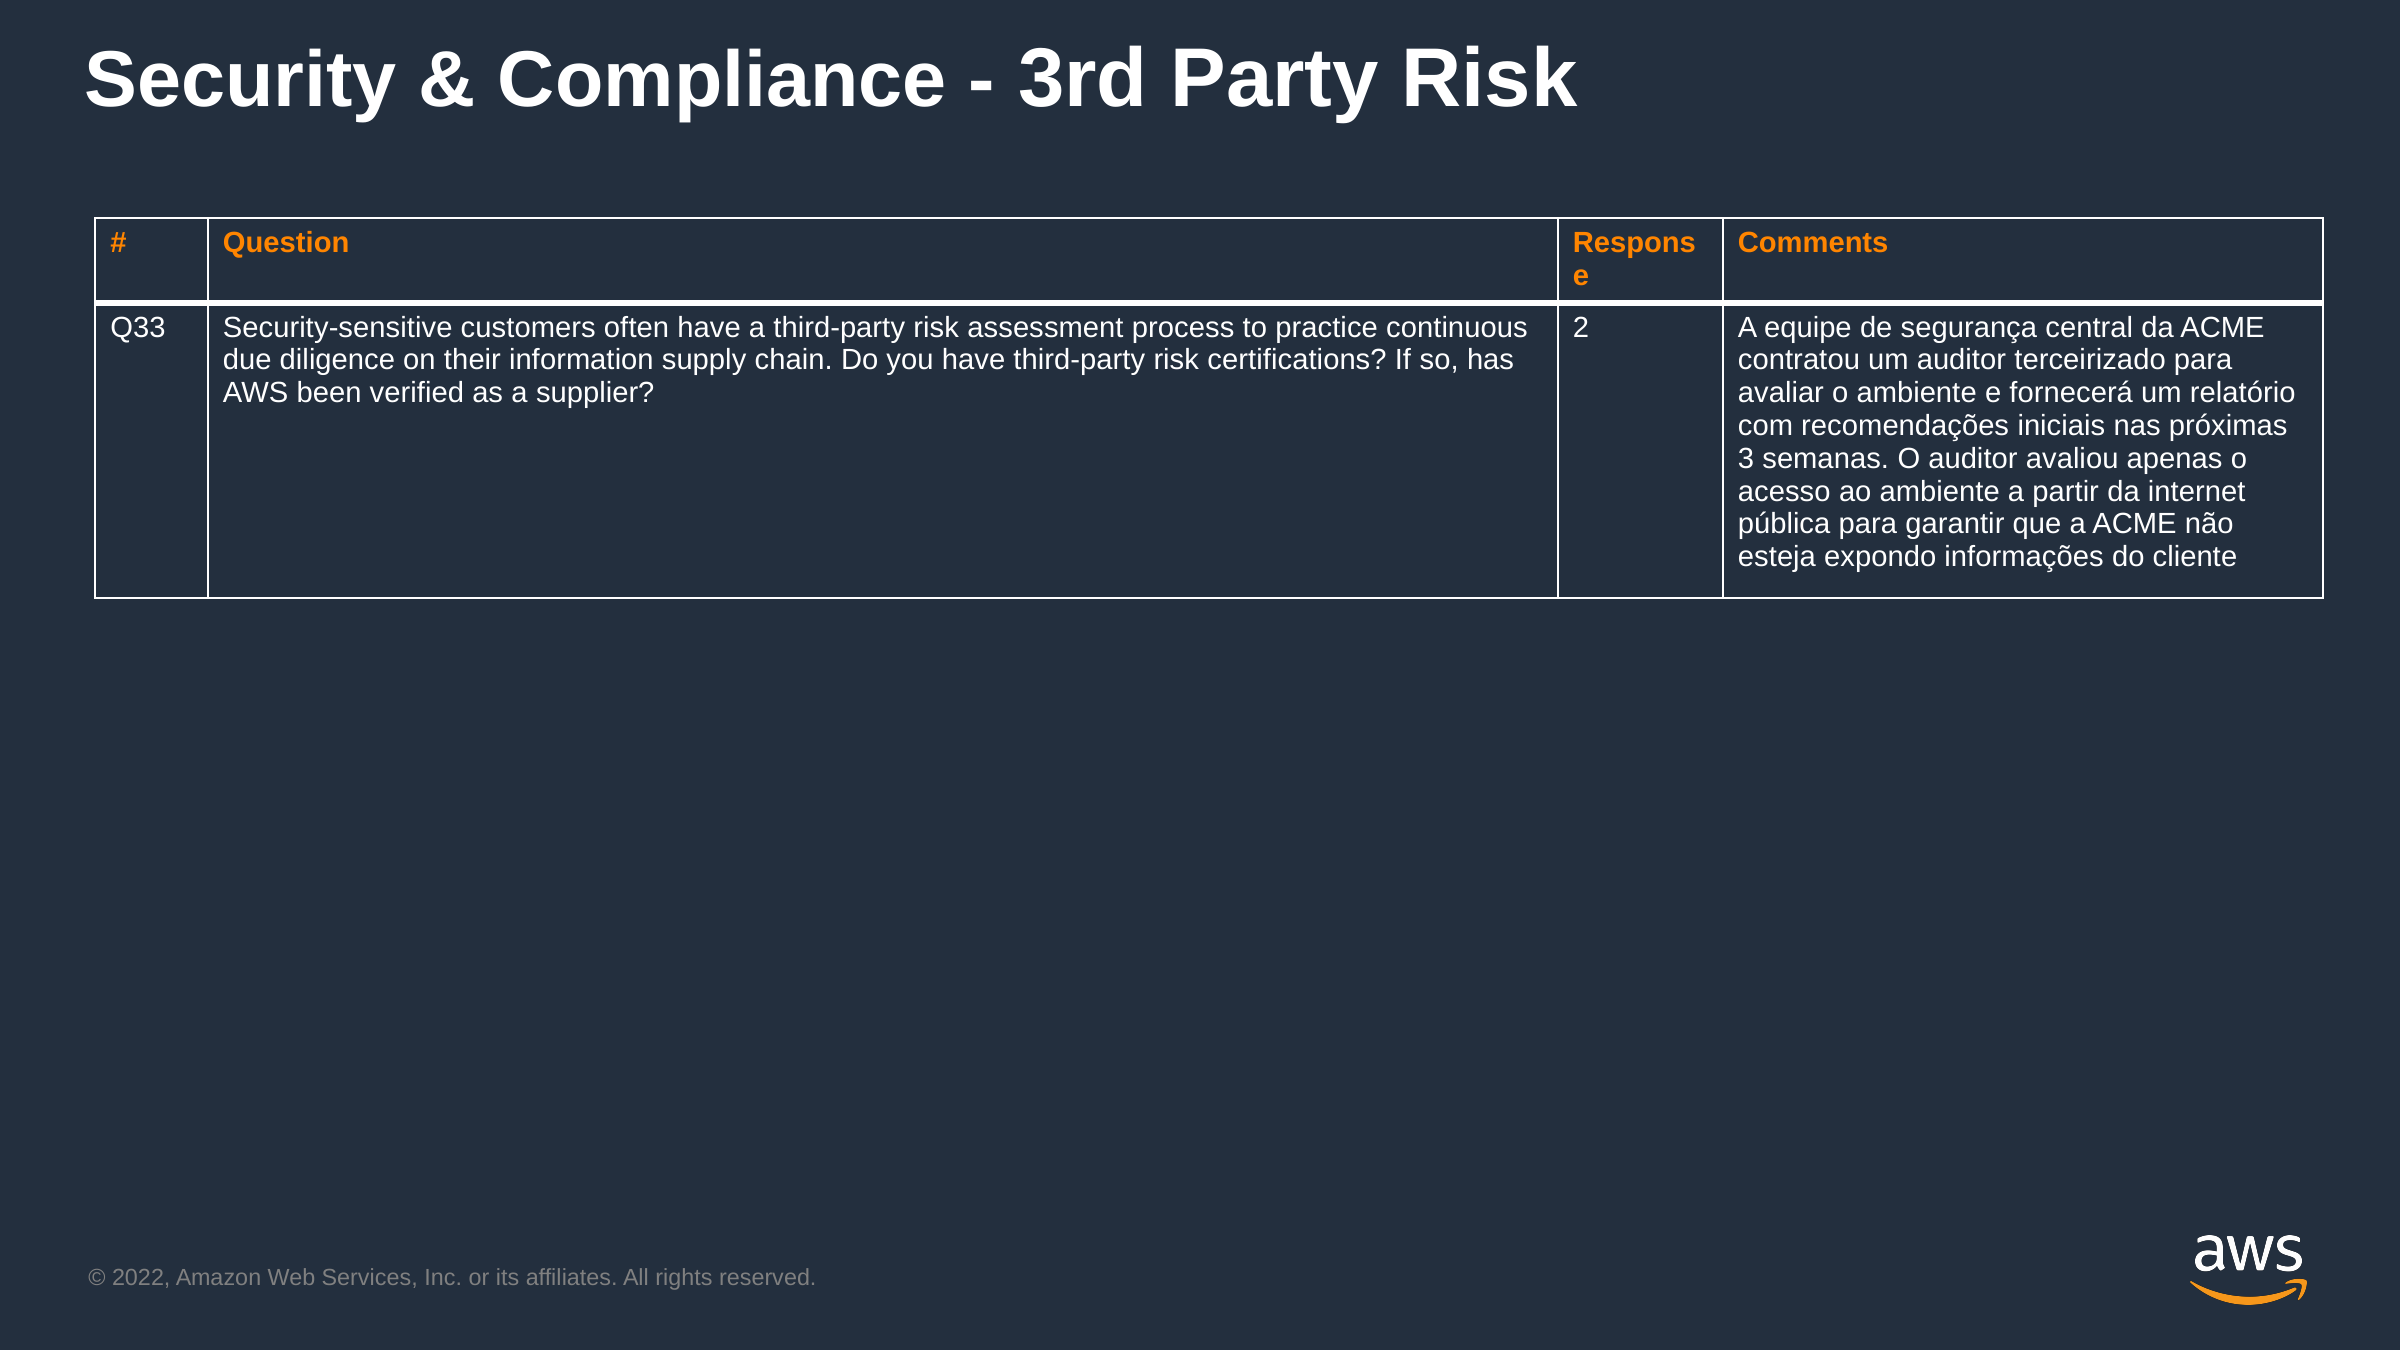

Security & Compliance - 3rd Party Risk
| # | Question | Response | Comments |
| --- | --- | --- | --- |
| Q33 | Security-sensitive customers often have a third-party risk assessment process to practice continuous due diligence on their information supply chain. Do you have third-party risk certifications? If so, has AWS been verified as a supplier? | 2 | A equipe de segurança central da ACME contratou um auditor terceirizado para avaliar o ambiente e fornecerá um relatório com recomendações iniciais nas próximas 3 semanas. O auditor avaliou apenas o acesso ao ambiente a partir da internet pública para garantir que a ACME não esteja expondo informações do cliente |